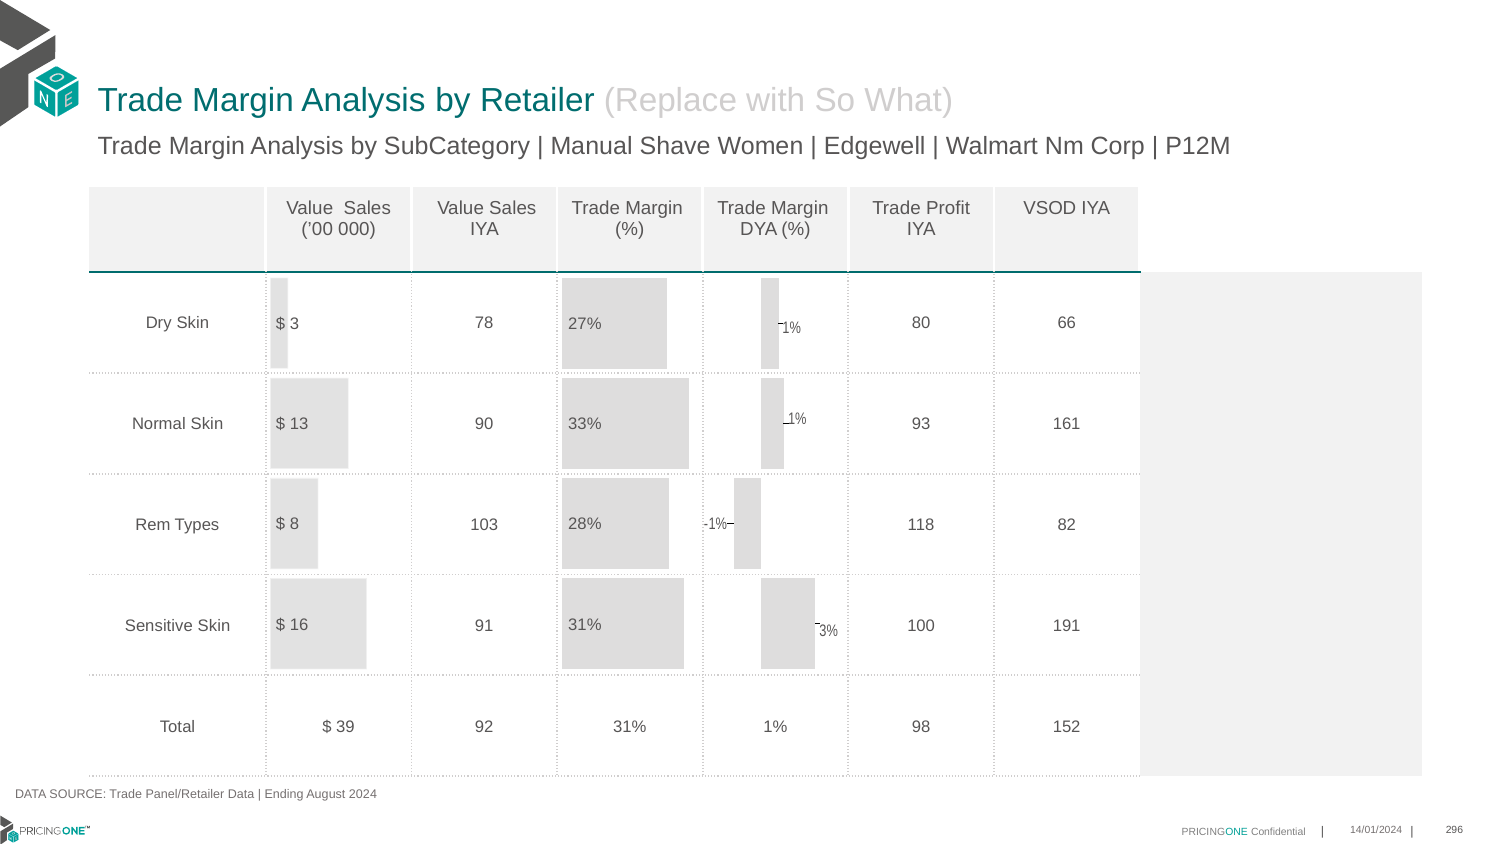

# Trade Margin Analysis by Retailer (Replace with So What)
Trade Margin Analysis by SubCategory | Manual Shave Women | Edgewell | Walmart Nm Corp | P12M
|  | Value Sales (’00 000) | Value Sales IYA | Trade Margin (%) | Trade Margin DYA (%) | Trade Profit IYA | VSOD IYA |  |
| --- | --- | --- | --- | --- | --- | --- | --- |
| Dry Skin |  | 78 |  |  | 80 | 66 |  |
| Normal Skin |  | 90 |  |  | 93 | 161 |  |
| Rem Types |  | 103 |  |  | 118 | 82 |  |
| Sensitive Skin |  | 91 |  |  | 100 | 191 |  |
| Total | $ 39 | 92 | 31% | 1% | 98 | 152 |  |

### Chart

| Category | Trade Margin DYA |
|---|---|
| Dry Skin | 0.008888331240489766 |
| Normal Skin | 0.011384217558193188 |
| Rem Types | -0.014108192513453133 |
| Sensitive Skin | 0.027482720916577996 |
|  | None |

### Chart

| Category | Trade Margin % |
|---|---|
| Dry Skin | 0.2713663552258997 |
| Normal Skin | 0.3289355095337827 |
| Rem Types | 0.27791242240930614 |
| Sensitive Skin | 0.3149227099959557 |
|  | None |

### Chart

| Category | Value Sales |
|---|---|
| Dry Skin | 3.0 |
| Normal Skin | 13.0 |
| Rem Types | 8.0 |
| Sensitive Skin | 16.0 |
|  | None |
DATA SOURCE: Trade Panel/Retailer Data | Ending August 2024

14/01/2024
296